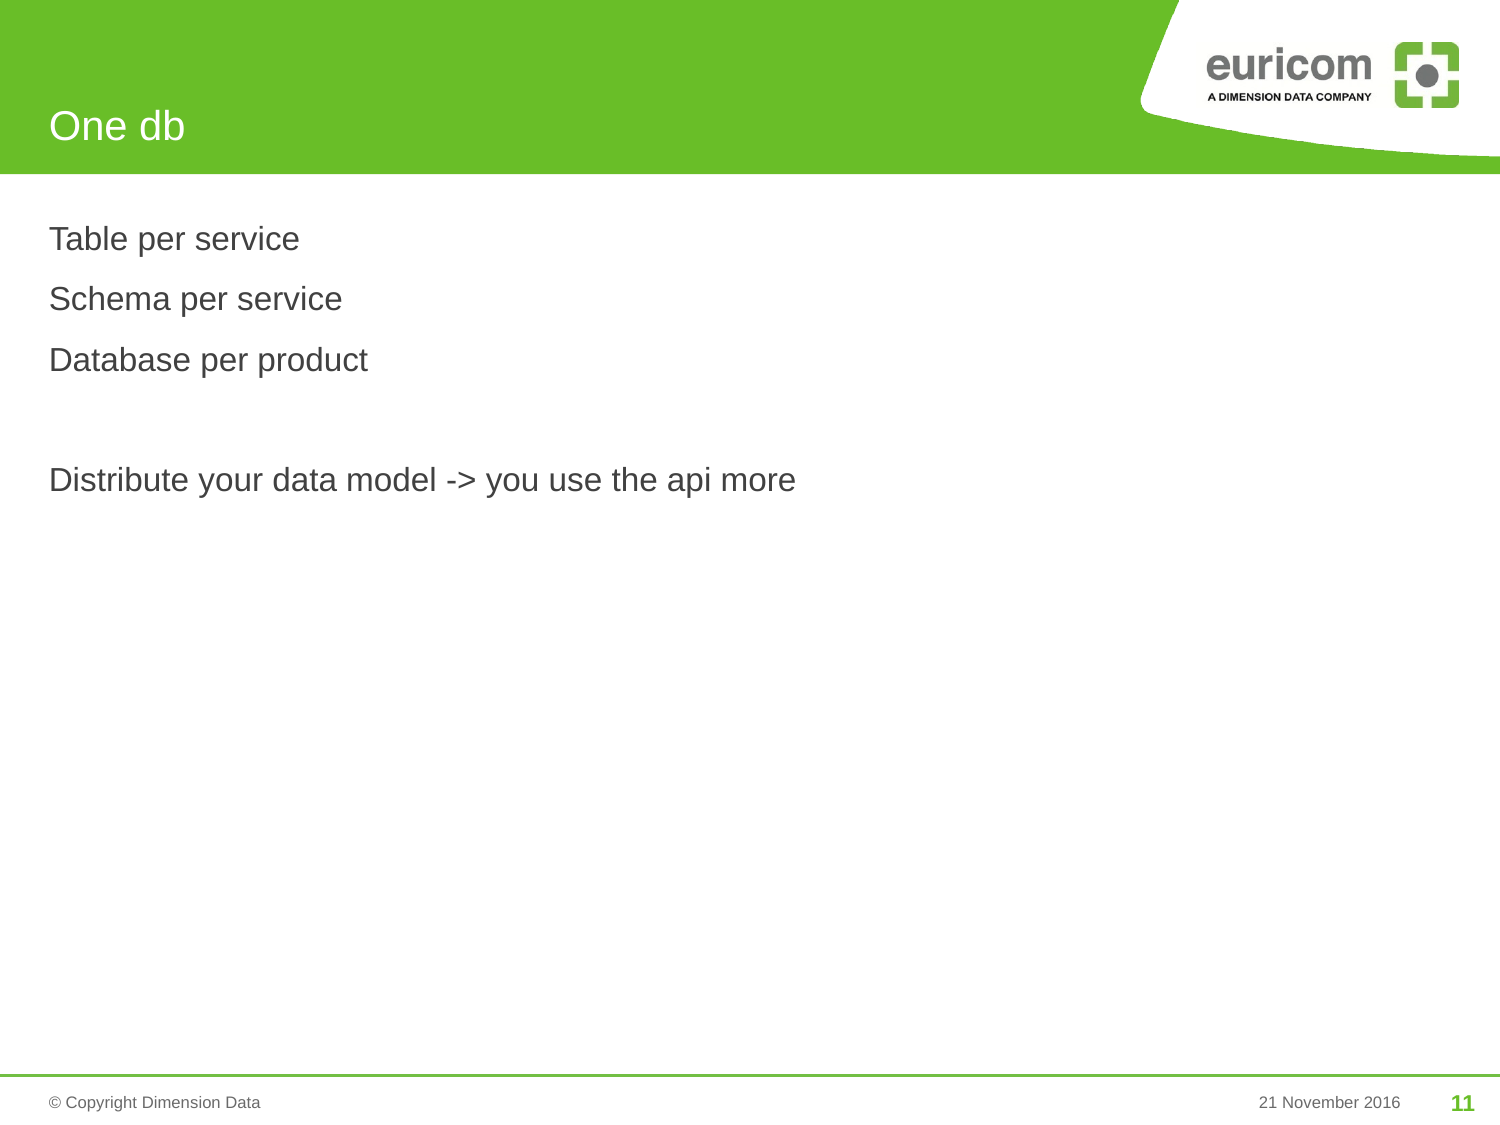

# One db
Table per service
Schema per service
Database per product

Distribute your data model -> you use the api more